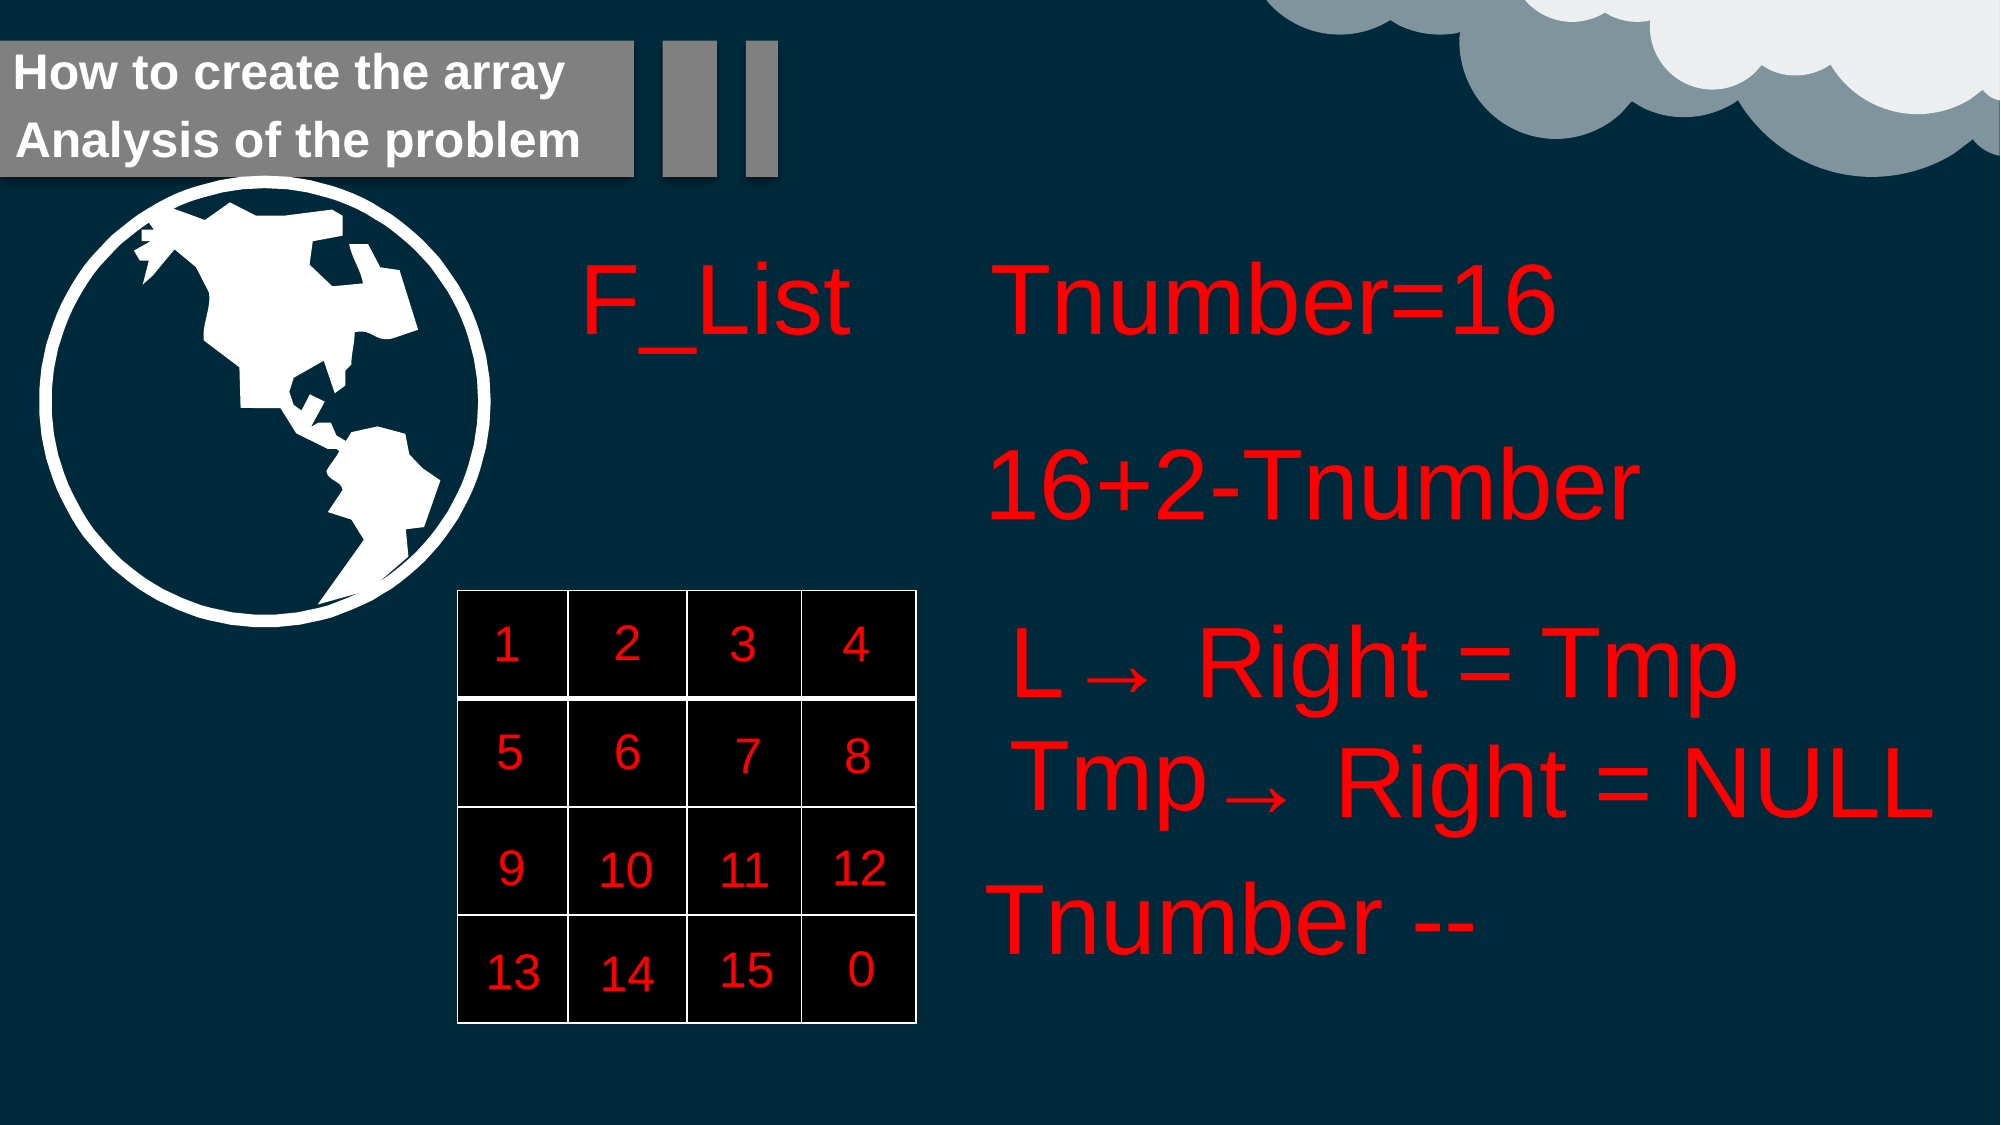

How to create the array
Analysis of the problem

F_List
Tnumber=16
16+2-Tnumber
|  |  |  |  |
| --- | --- | --- | --- |
|  |  |  |  |
|  |  |  |  |
|  |  |  |  |
   → Right = Tmp
        → Right = NULL
L
  2
  1
  3
  4
Tmp
  5
  6
  7
  8
  9
  12
  10
  11
Tnumber --
  0
  15
  13
  14